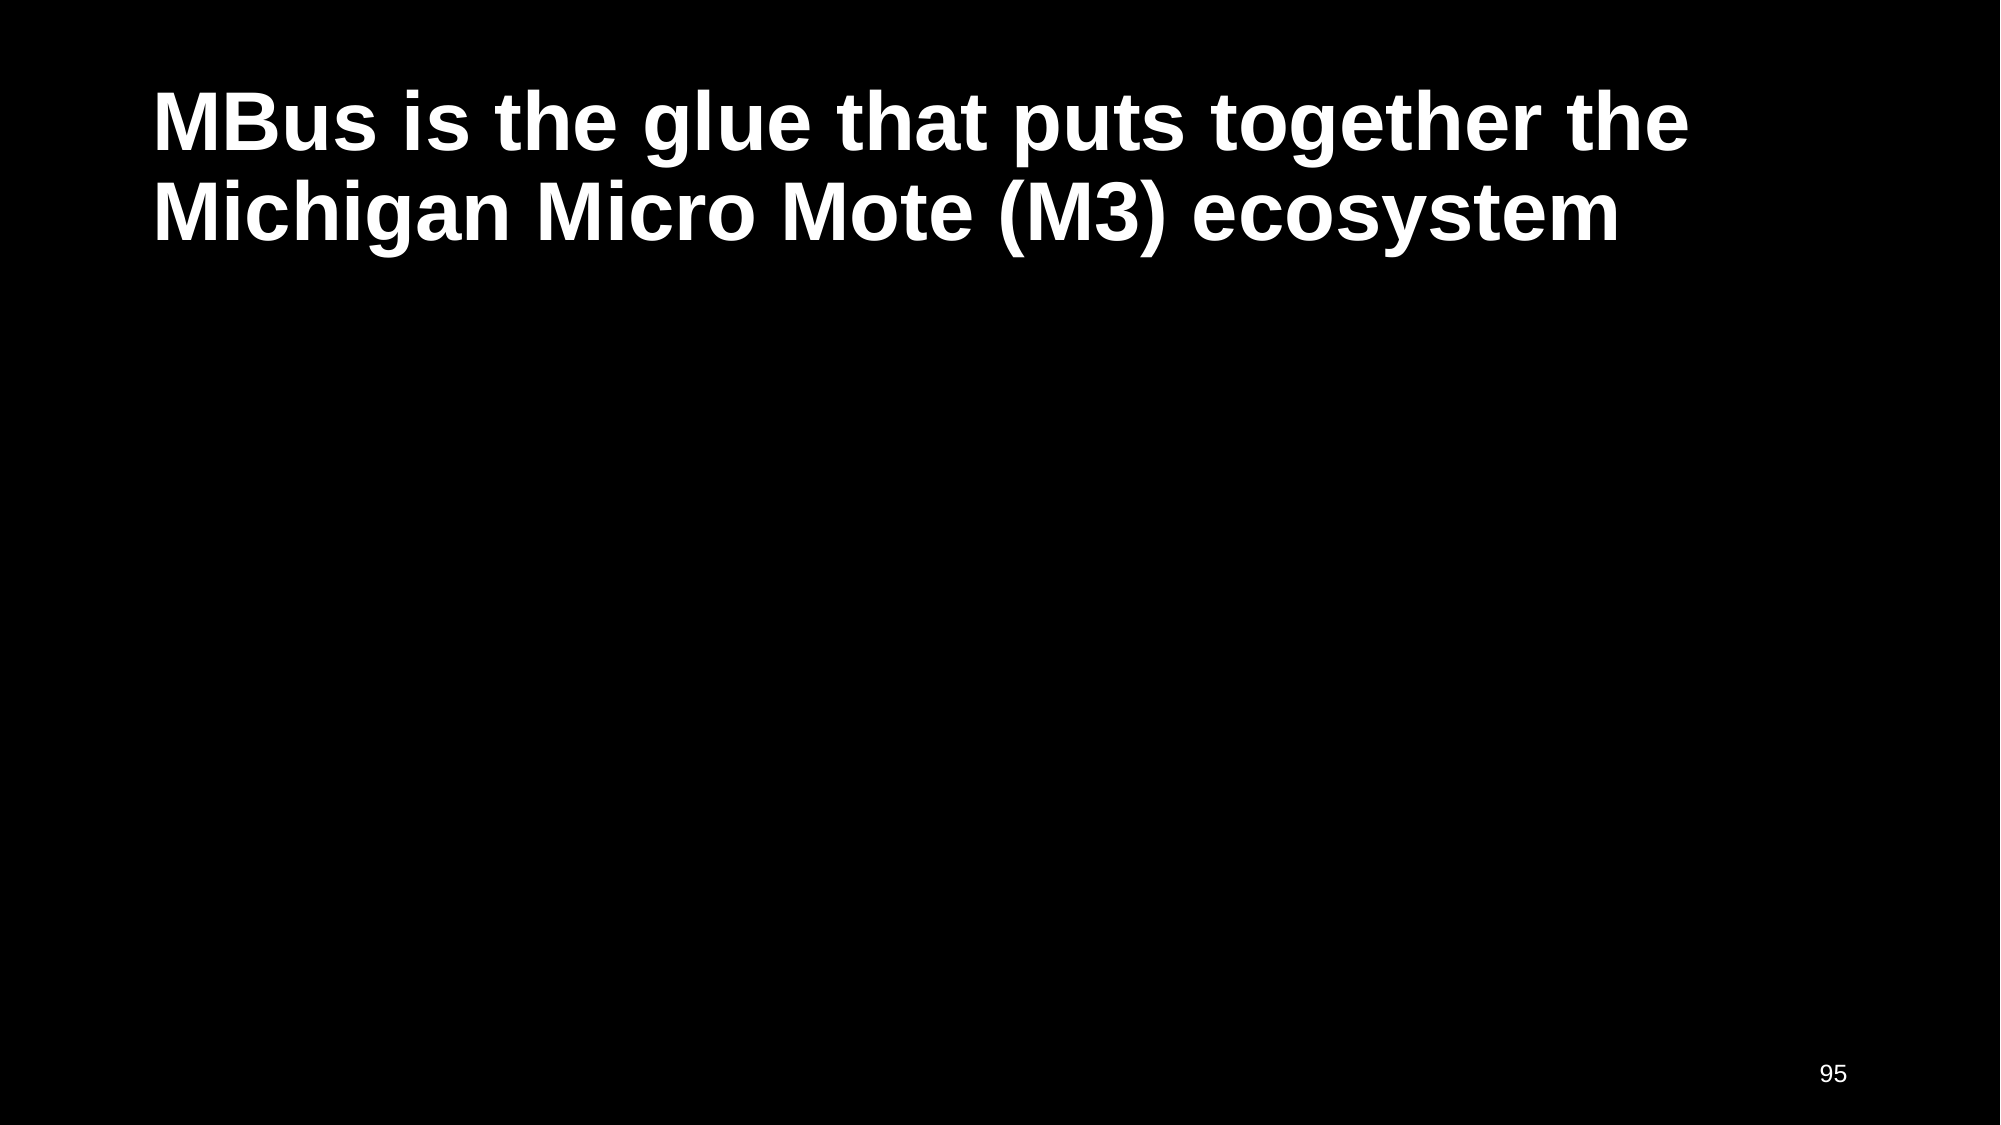

# MBus is the glue that puts together the Michigan Micro Mote (M3) ecosystem

95